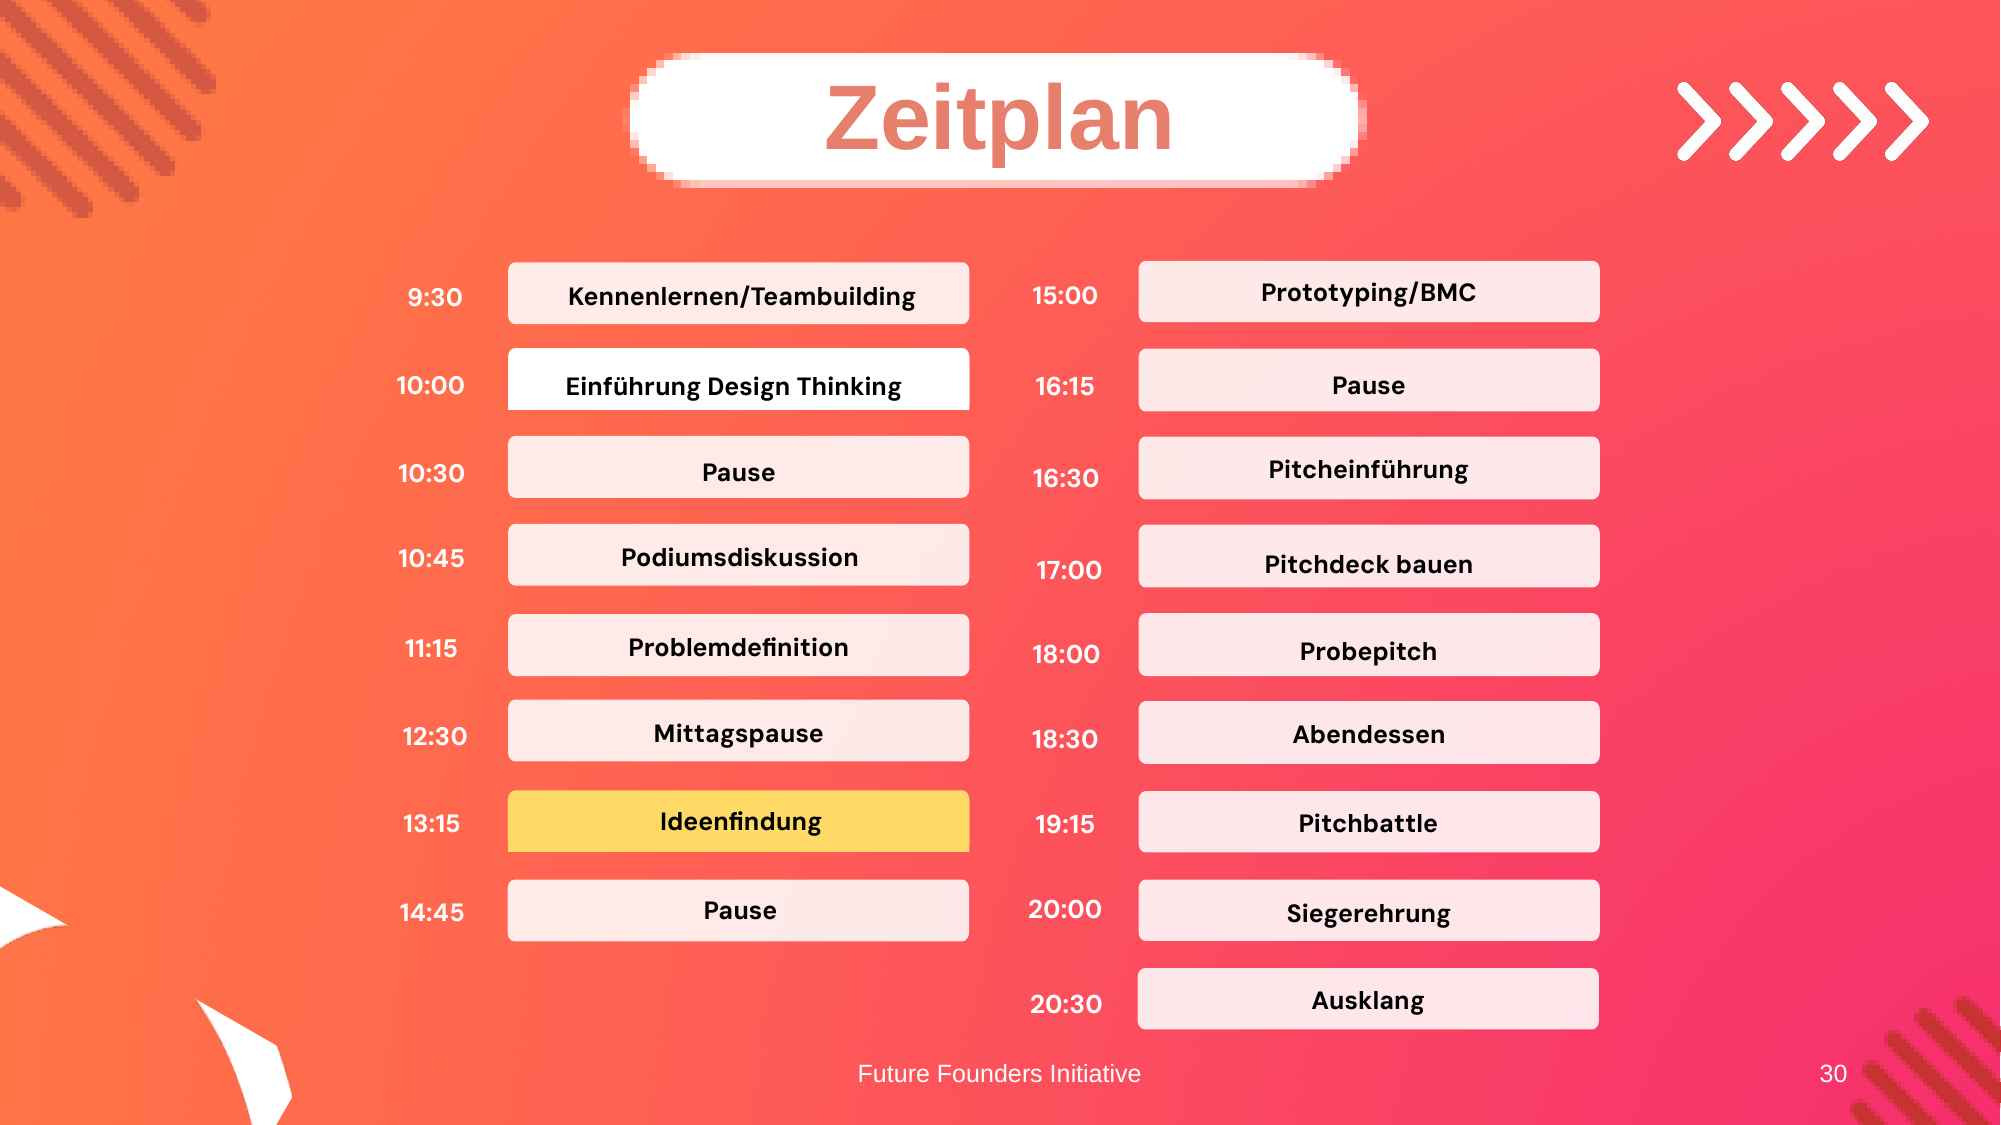

Zeitplan

15:00
9:30
Prototyping/BMC
Kennenlernen/Teambuilding

10:00
16:15
Pause
Einführung Design Thinking

10:30
Pitcheinführung
Pause
16:30

10:45
Podiumsdiskussion
Pitchdeck bauen
17:00

11:15
Problemdefinition
18:00
Probepitch

12:30
Mittagspause
Abendessen
18:30

13:15
19:15
Ideenfindung
Pitchbattle

20:00
14:45
Pause
Siegerehrung

20:30
Ausklang

Future Founders Initiative
30